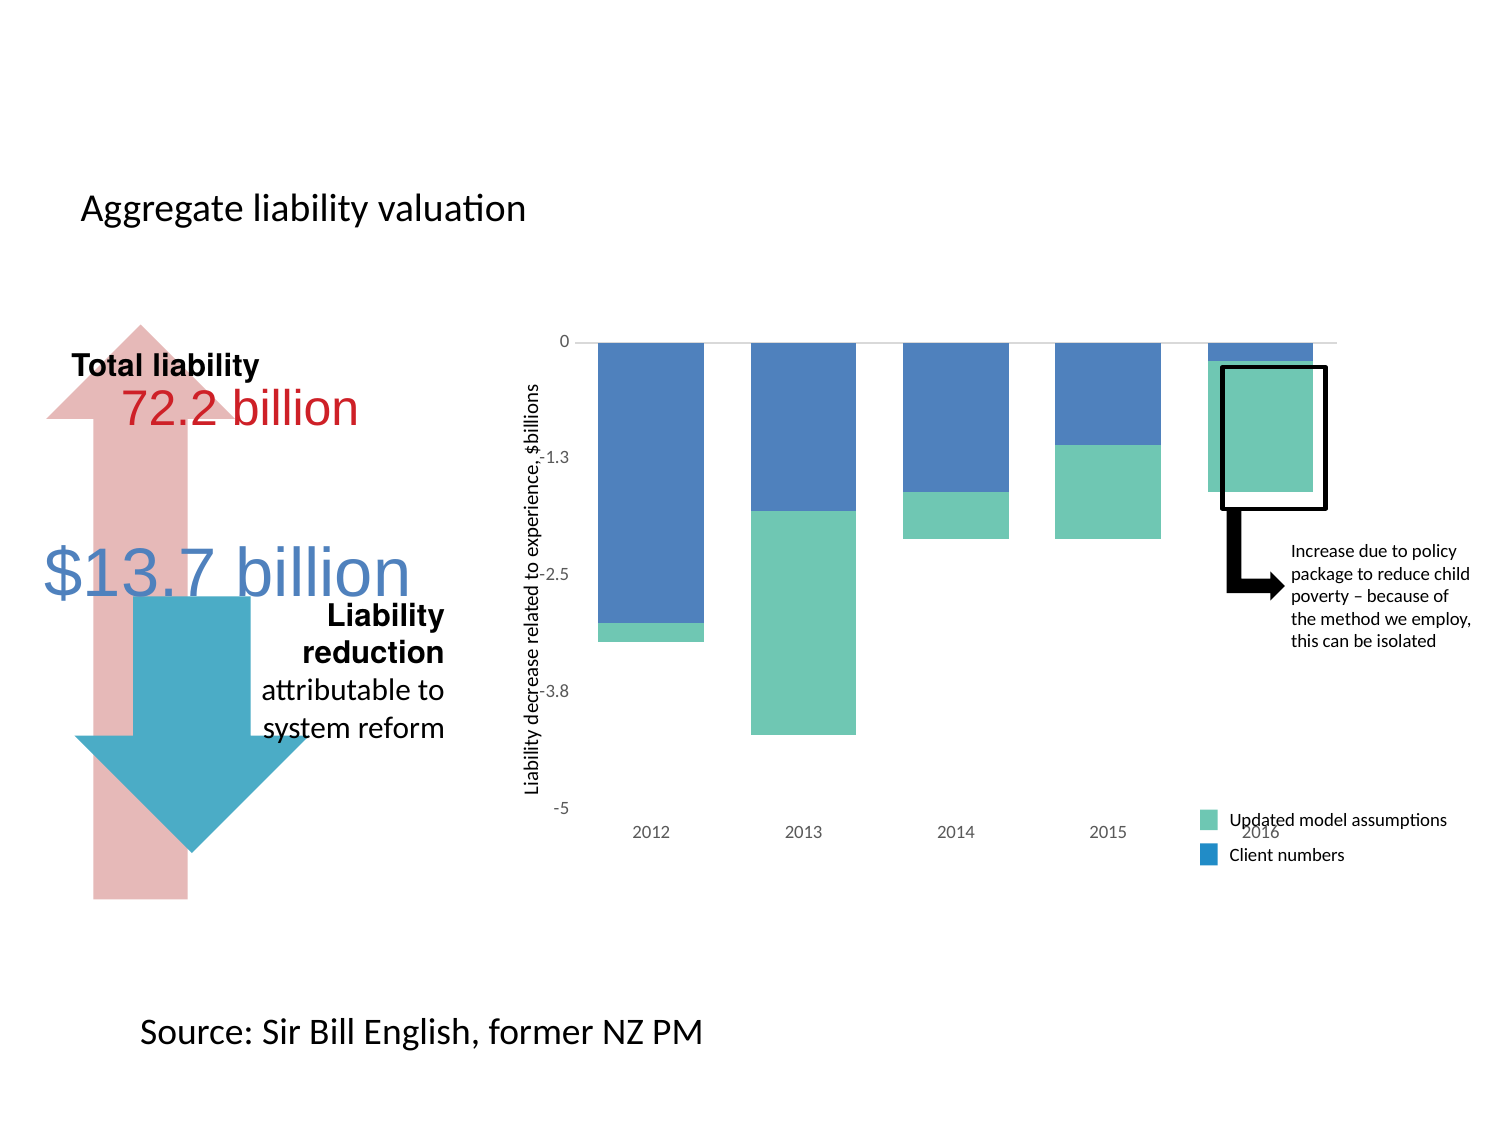

# Aggregate liability valuation

### Chart

| Category | Series1 | Series2 |
|---|---|---|
| 2012 | -3.0 | -0.2 |
| 2013 | -1.8 | -2.4 |
| 2014 | -1.6 | -0.5 |
| 2015 | -1.1 | -1.0 |
| 2016 | -0.2 | -1.4 |
Total liability

72.2 billion

$13.7 billion​
Increase due to policy package to reduce child poverty – because of the method we employ, this can be isolated
Liability decrease related to experience, $billions
Liability reduction
attributable to system reform

Updated model assumptions

Client numbers

Source: Sir Bill English, former NZ PM